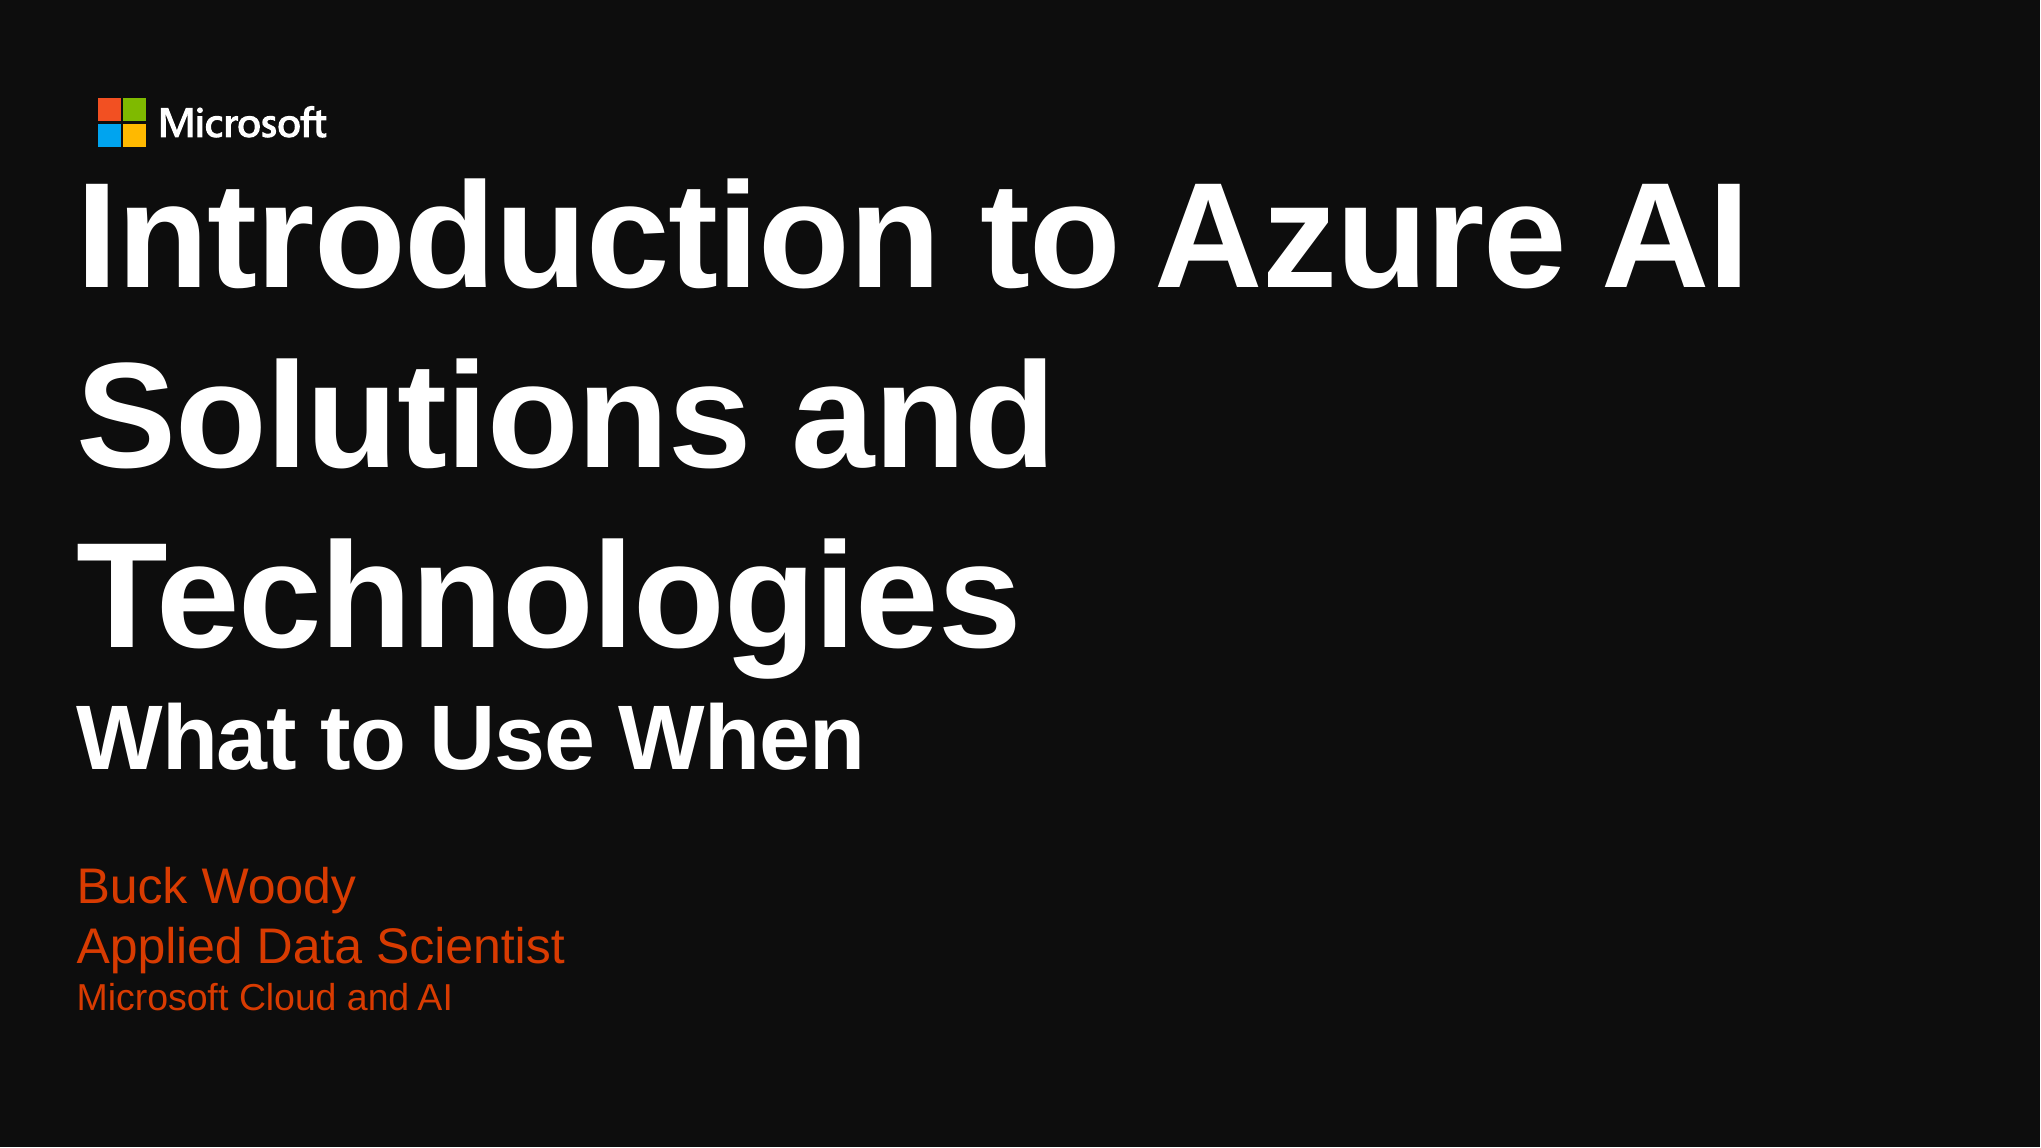

# Introduction to Azure AI Solutions and Technologies What to Use When
Buck Woody
Applied Data Scientist
Microsoft Cloud and AI